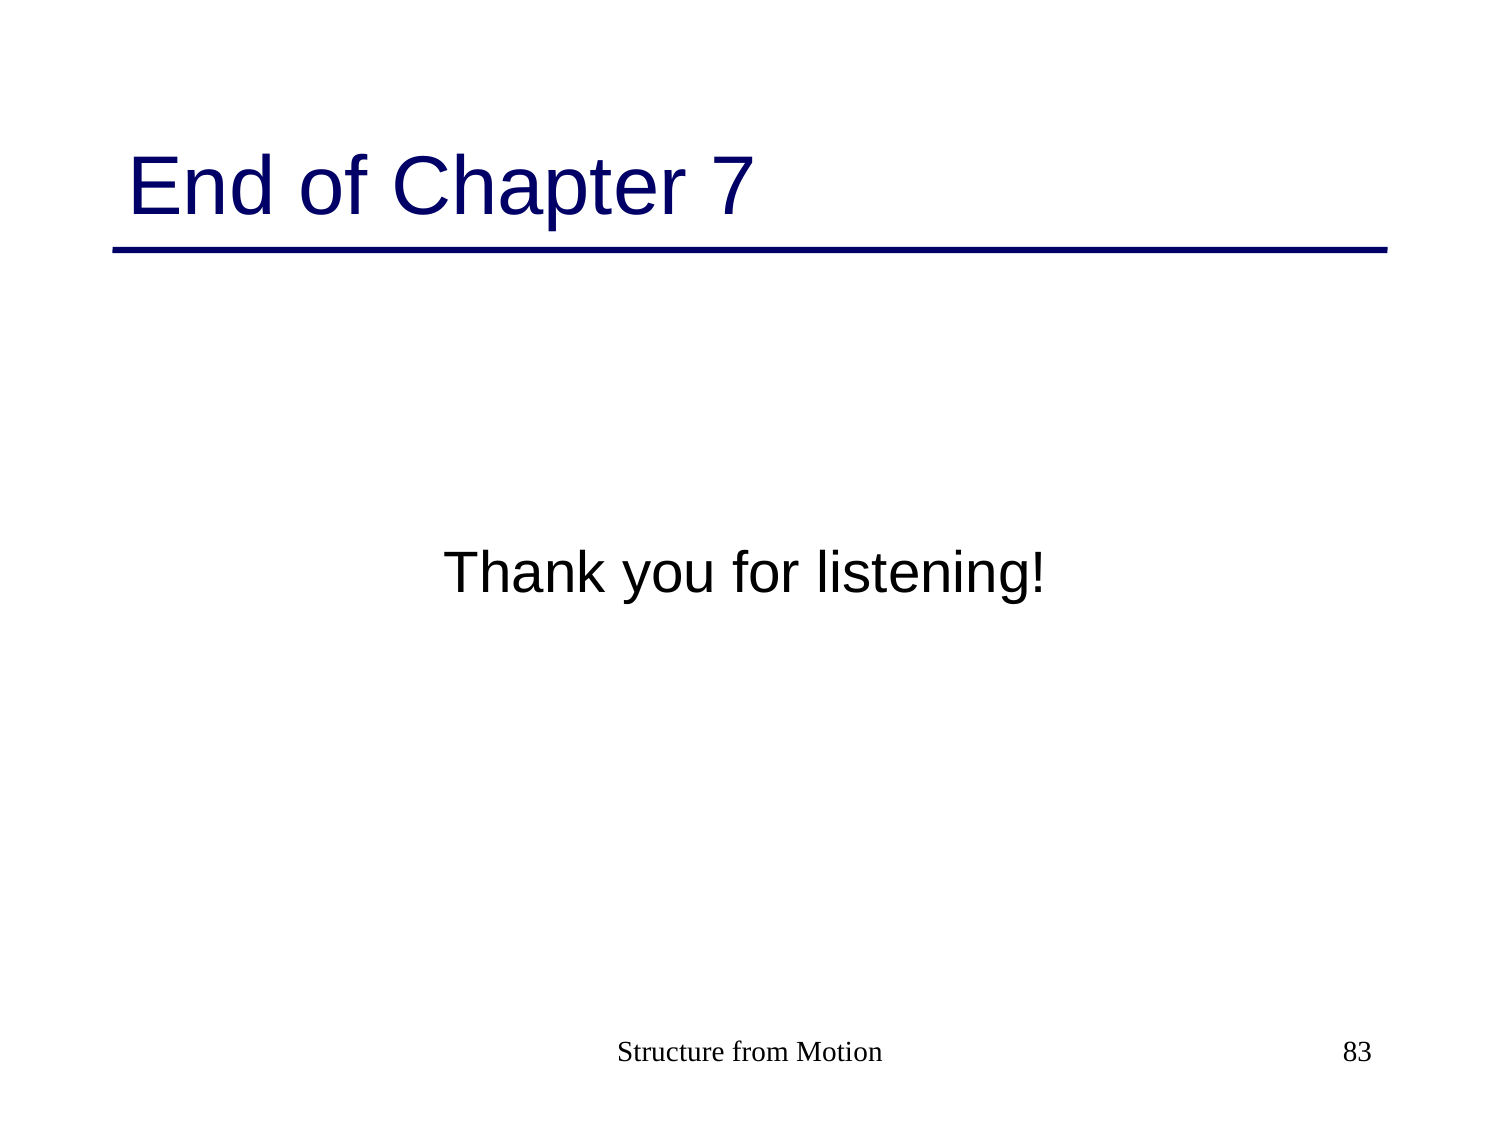

# End of Chapter 7

                     Thank you for listening!

Structure from Motion
83